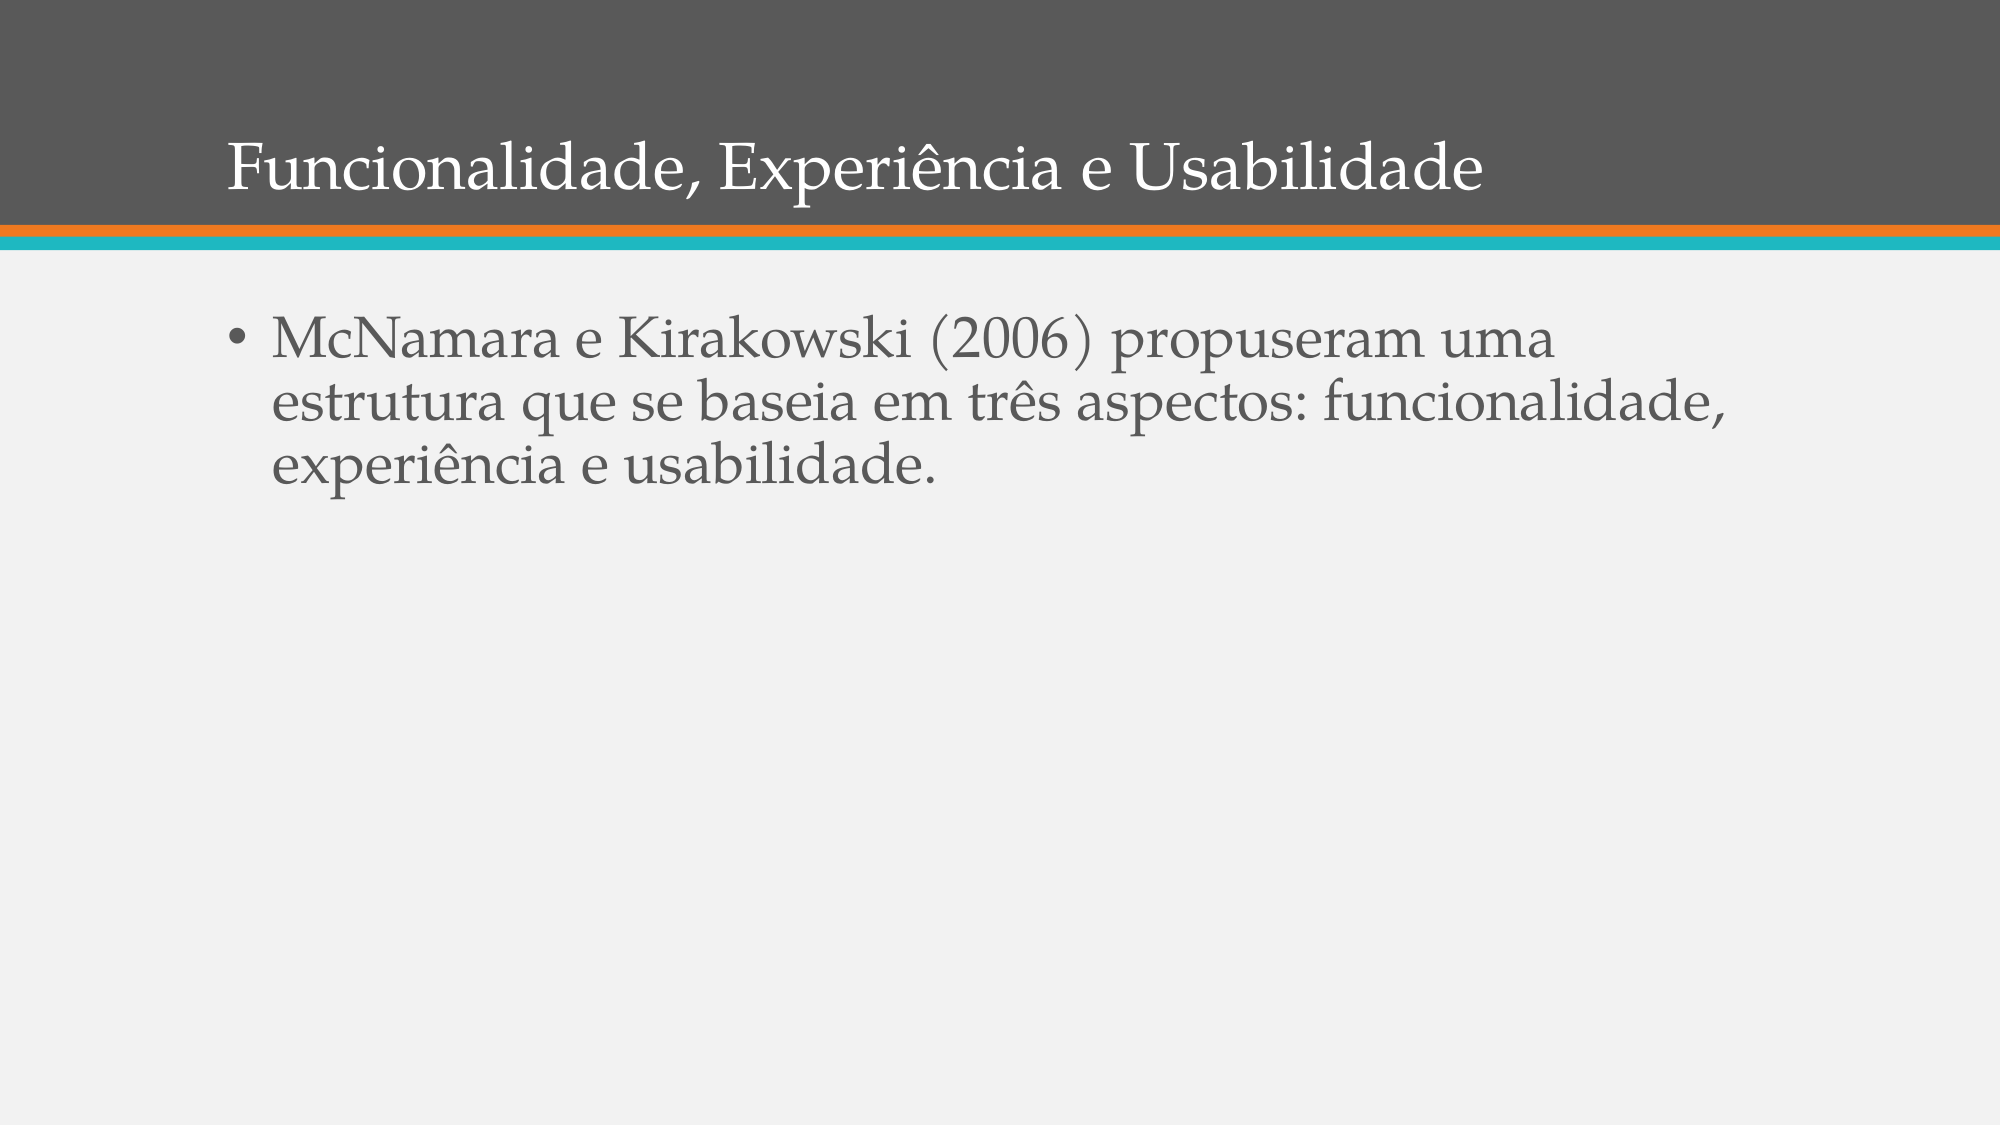

# Funcionalidade, Experiência e Usabilidade
McNamara e Kirakowski (2006) propuseram uma estrutura que se baseia em três aspectos: funcionalidade, experiência e usabilidade.